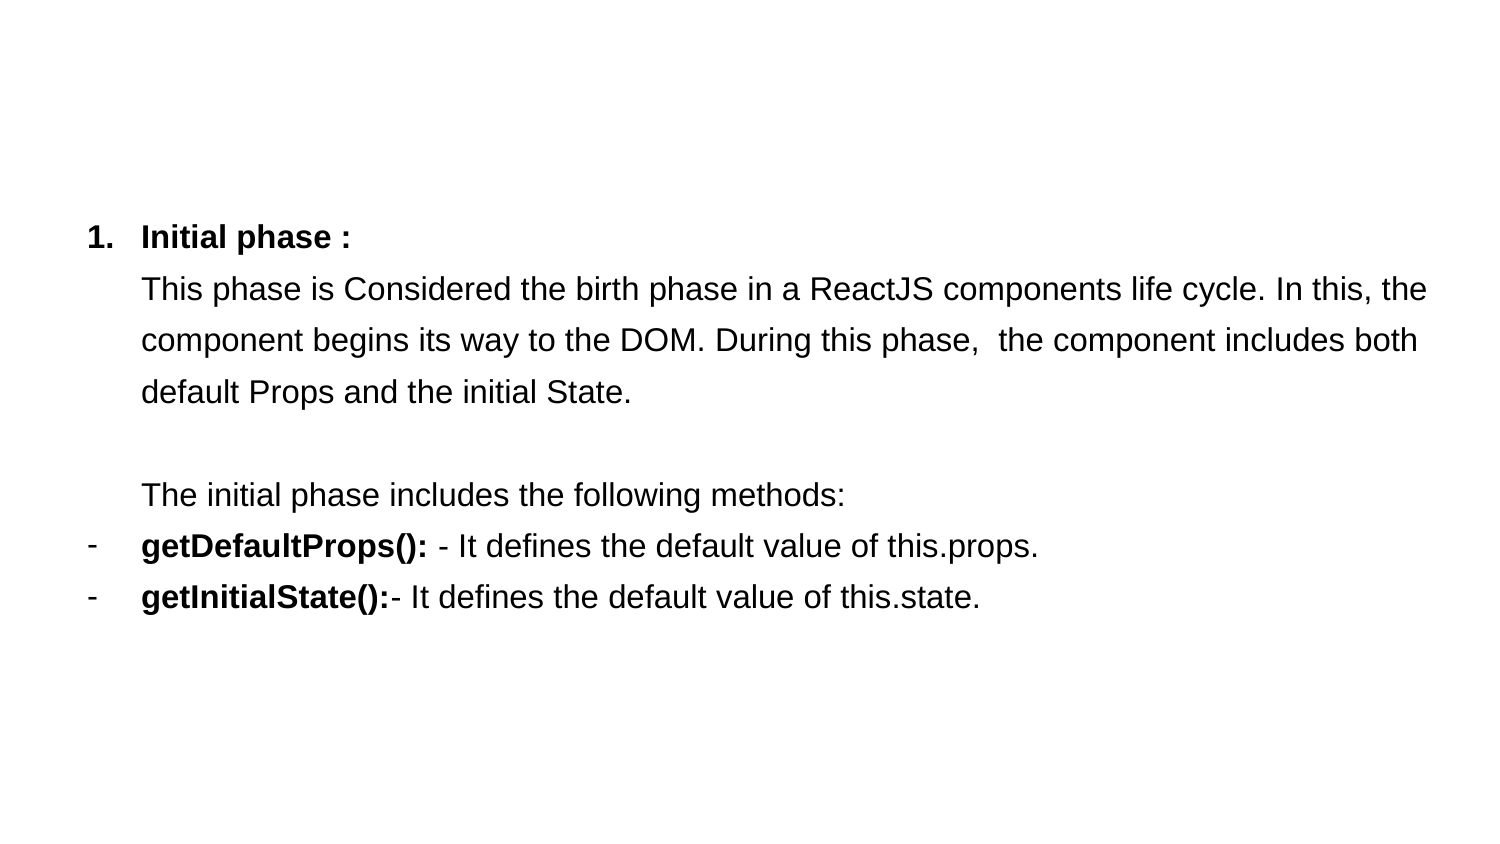

#
Initial phase :
This phase is Considered the birth phase in a ReactJS components life cycle. In this, the component begins its way to the DOM. During this phase,  the component includes both default Props and the initial State.

The initial phase includes the following methods:
getDefaultProps(): - It defines the default value of this.props.
getInitialState():- It defines the default value of this.state.